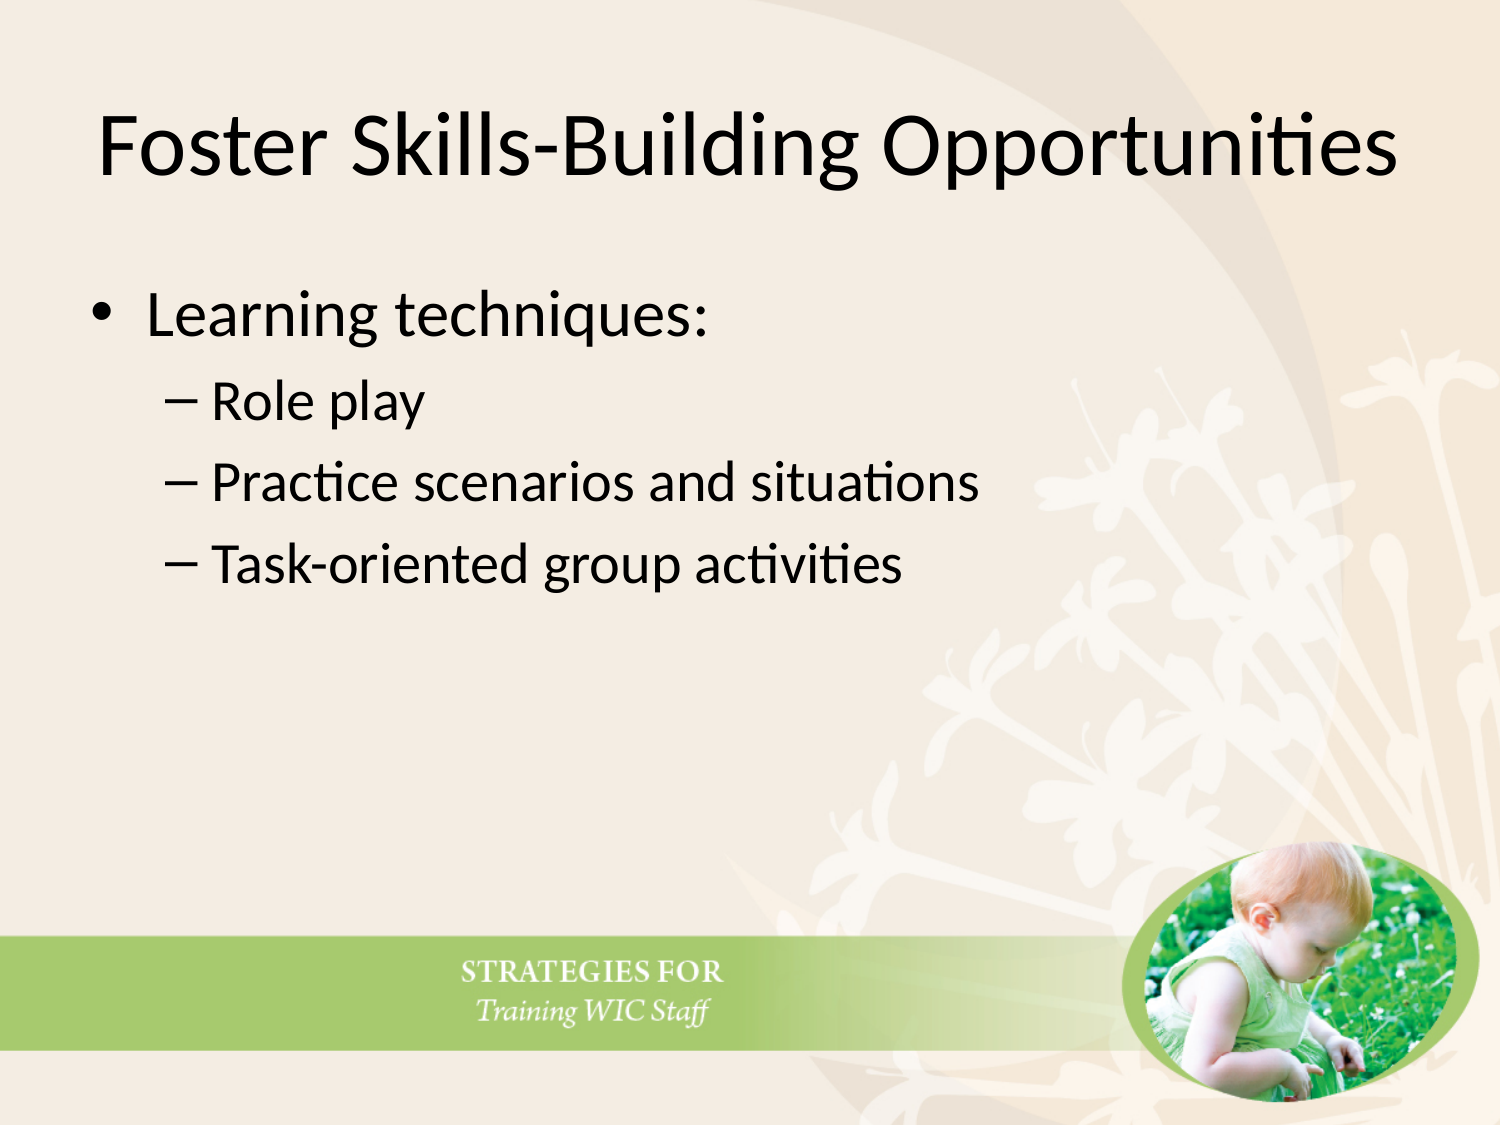

# Foster Skills-Building Opportunities
Learning techniques:
Role play
Practice scenarios and situations
Task-oriented group activities